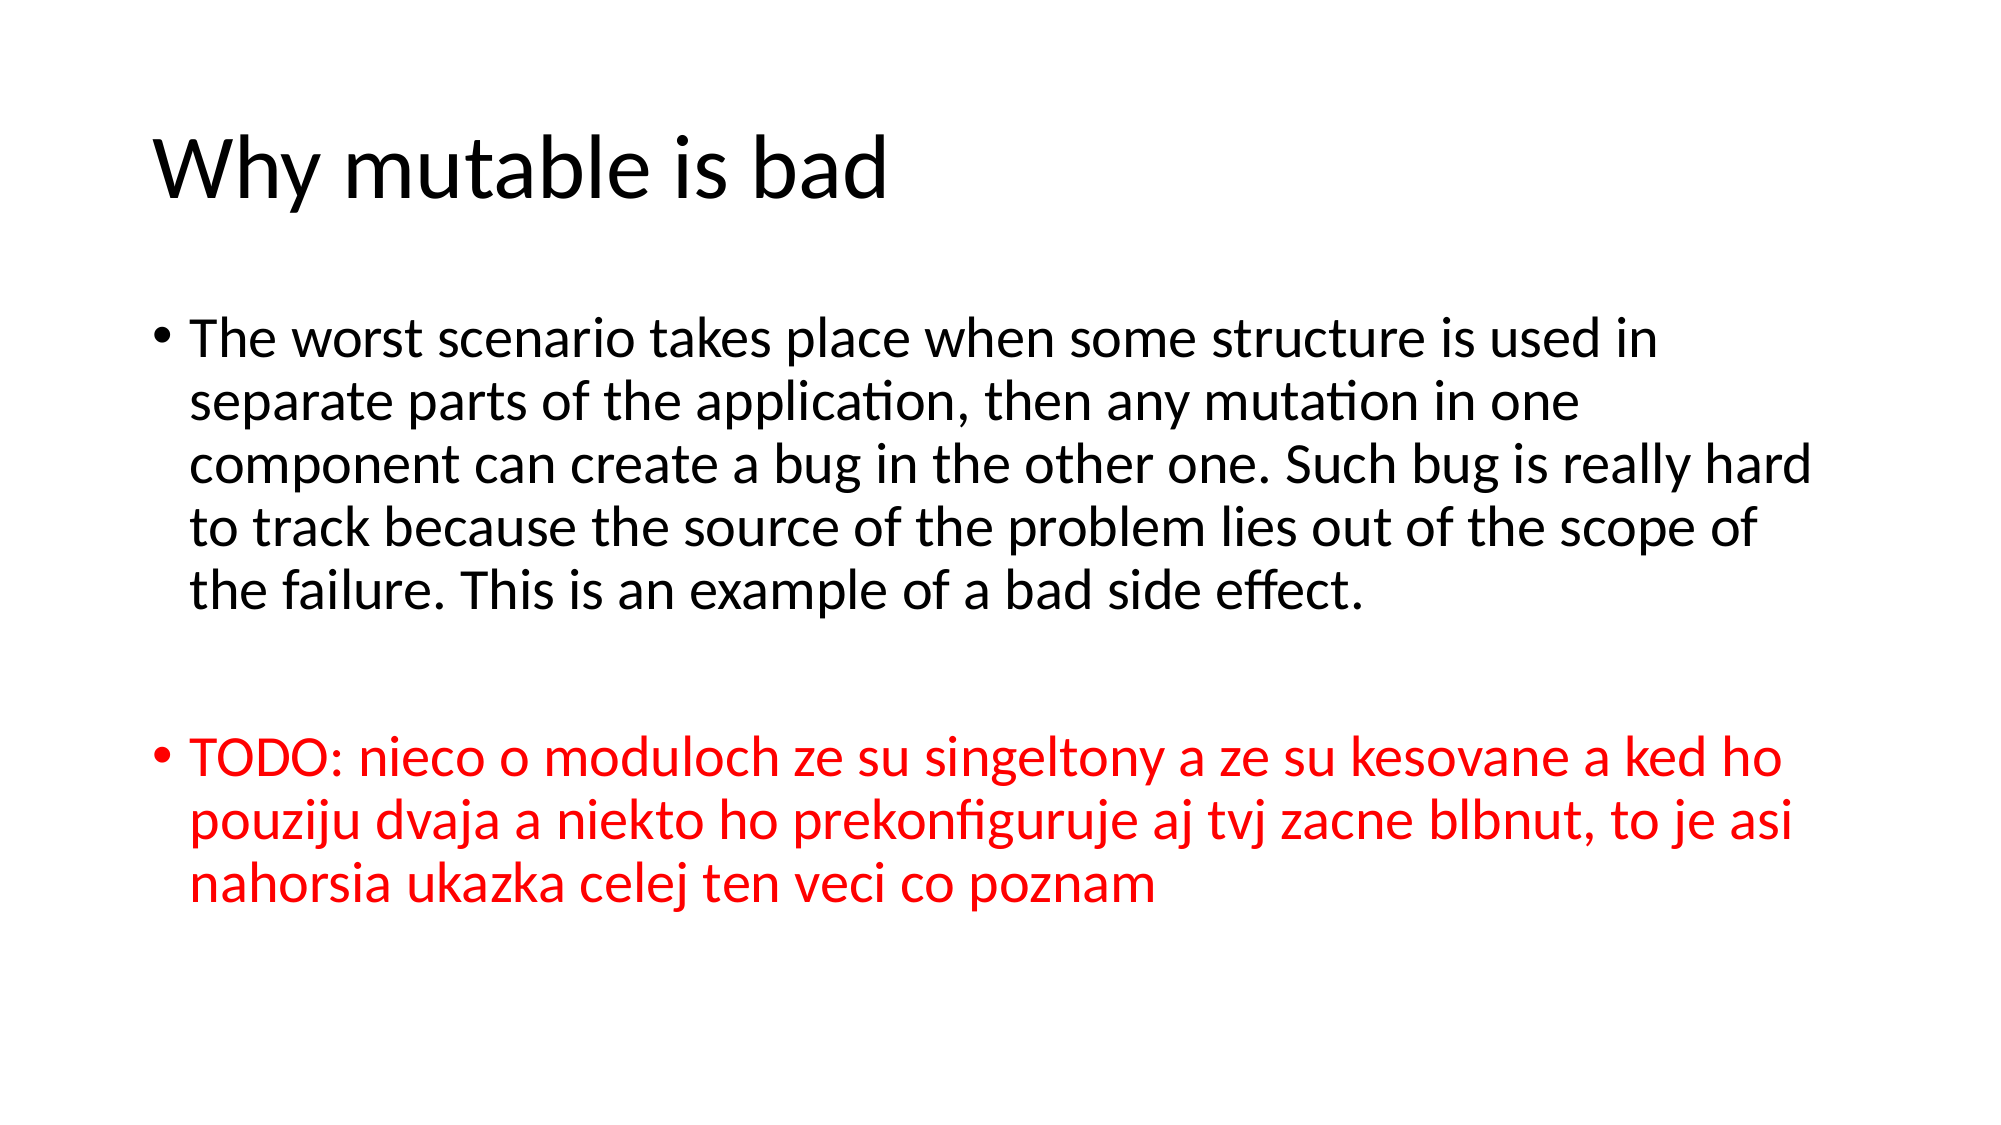

# Why mutable is bad
The worst scenario takes place when some structure is used in separate parts of the application, then any mutation in one component can create a bug in the other one. Such bug is really hard to track because the source of the problem lies out of the scope of the failure. This is an example of a bad side effect.

TODO: nieco o moduloch ze su singeltony a ze su kesovane a ked ho pouziju dvaja a niekto ho prekonfiguruje aj tvj zacne blbnut, to je asi nahorsia ukazka celej ten veci co poznam